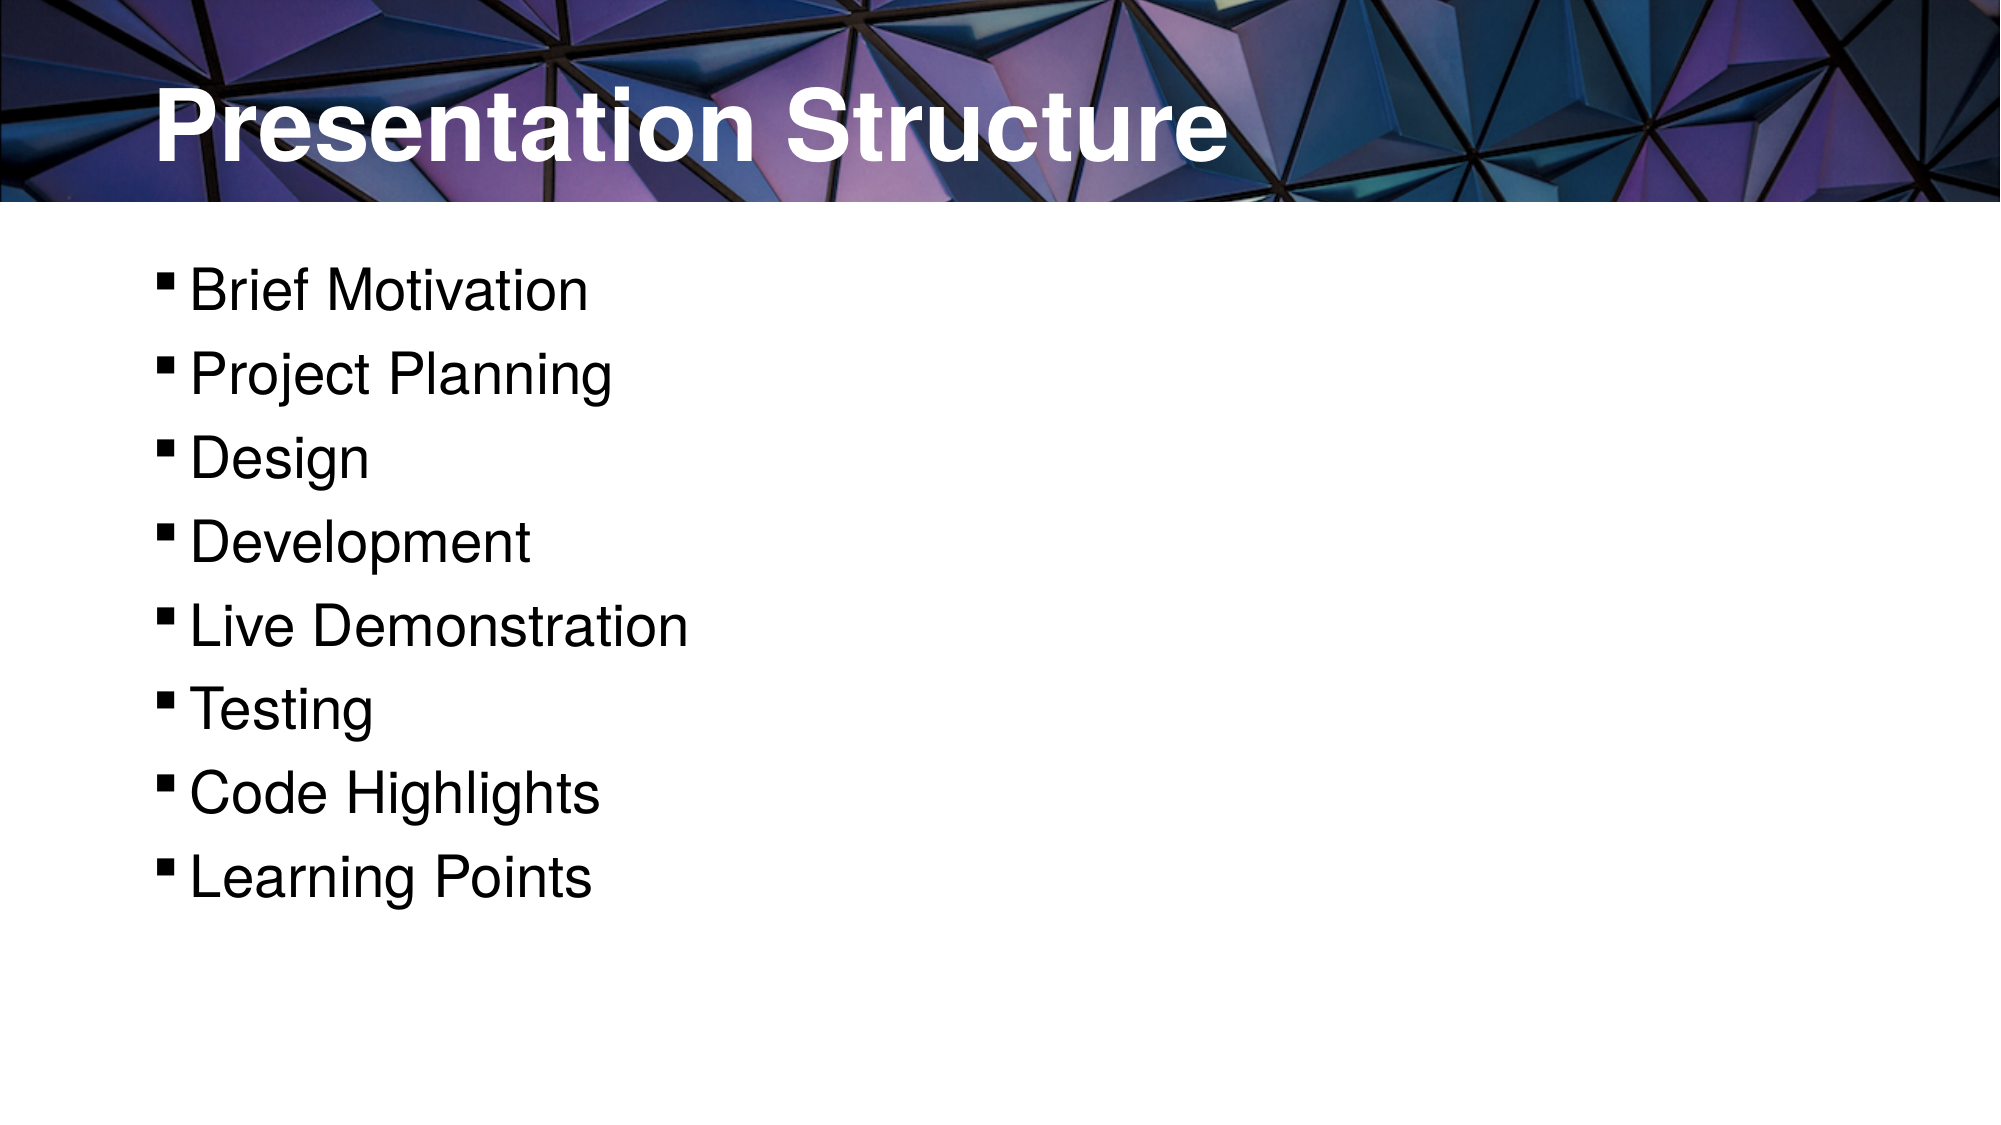

# Presentation Structure
Brief Motivation
Project Planning
Design
Development
Live Demonstration
Testing
Code Highlights
Learning Points